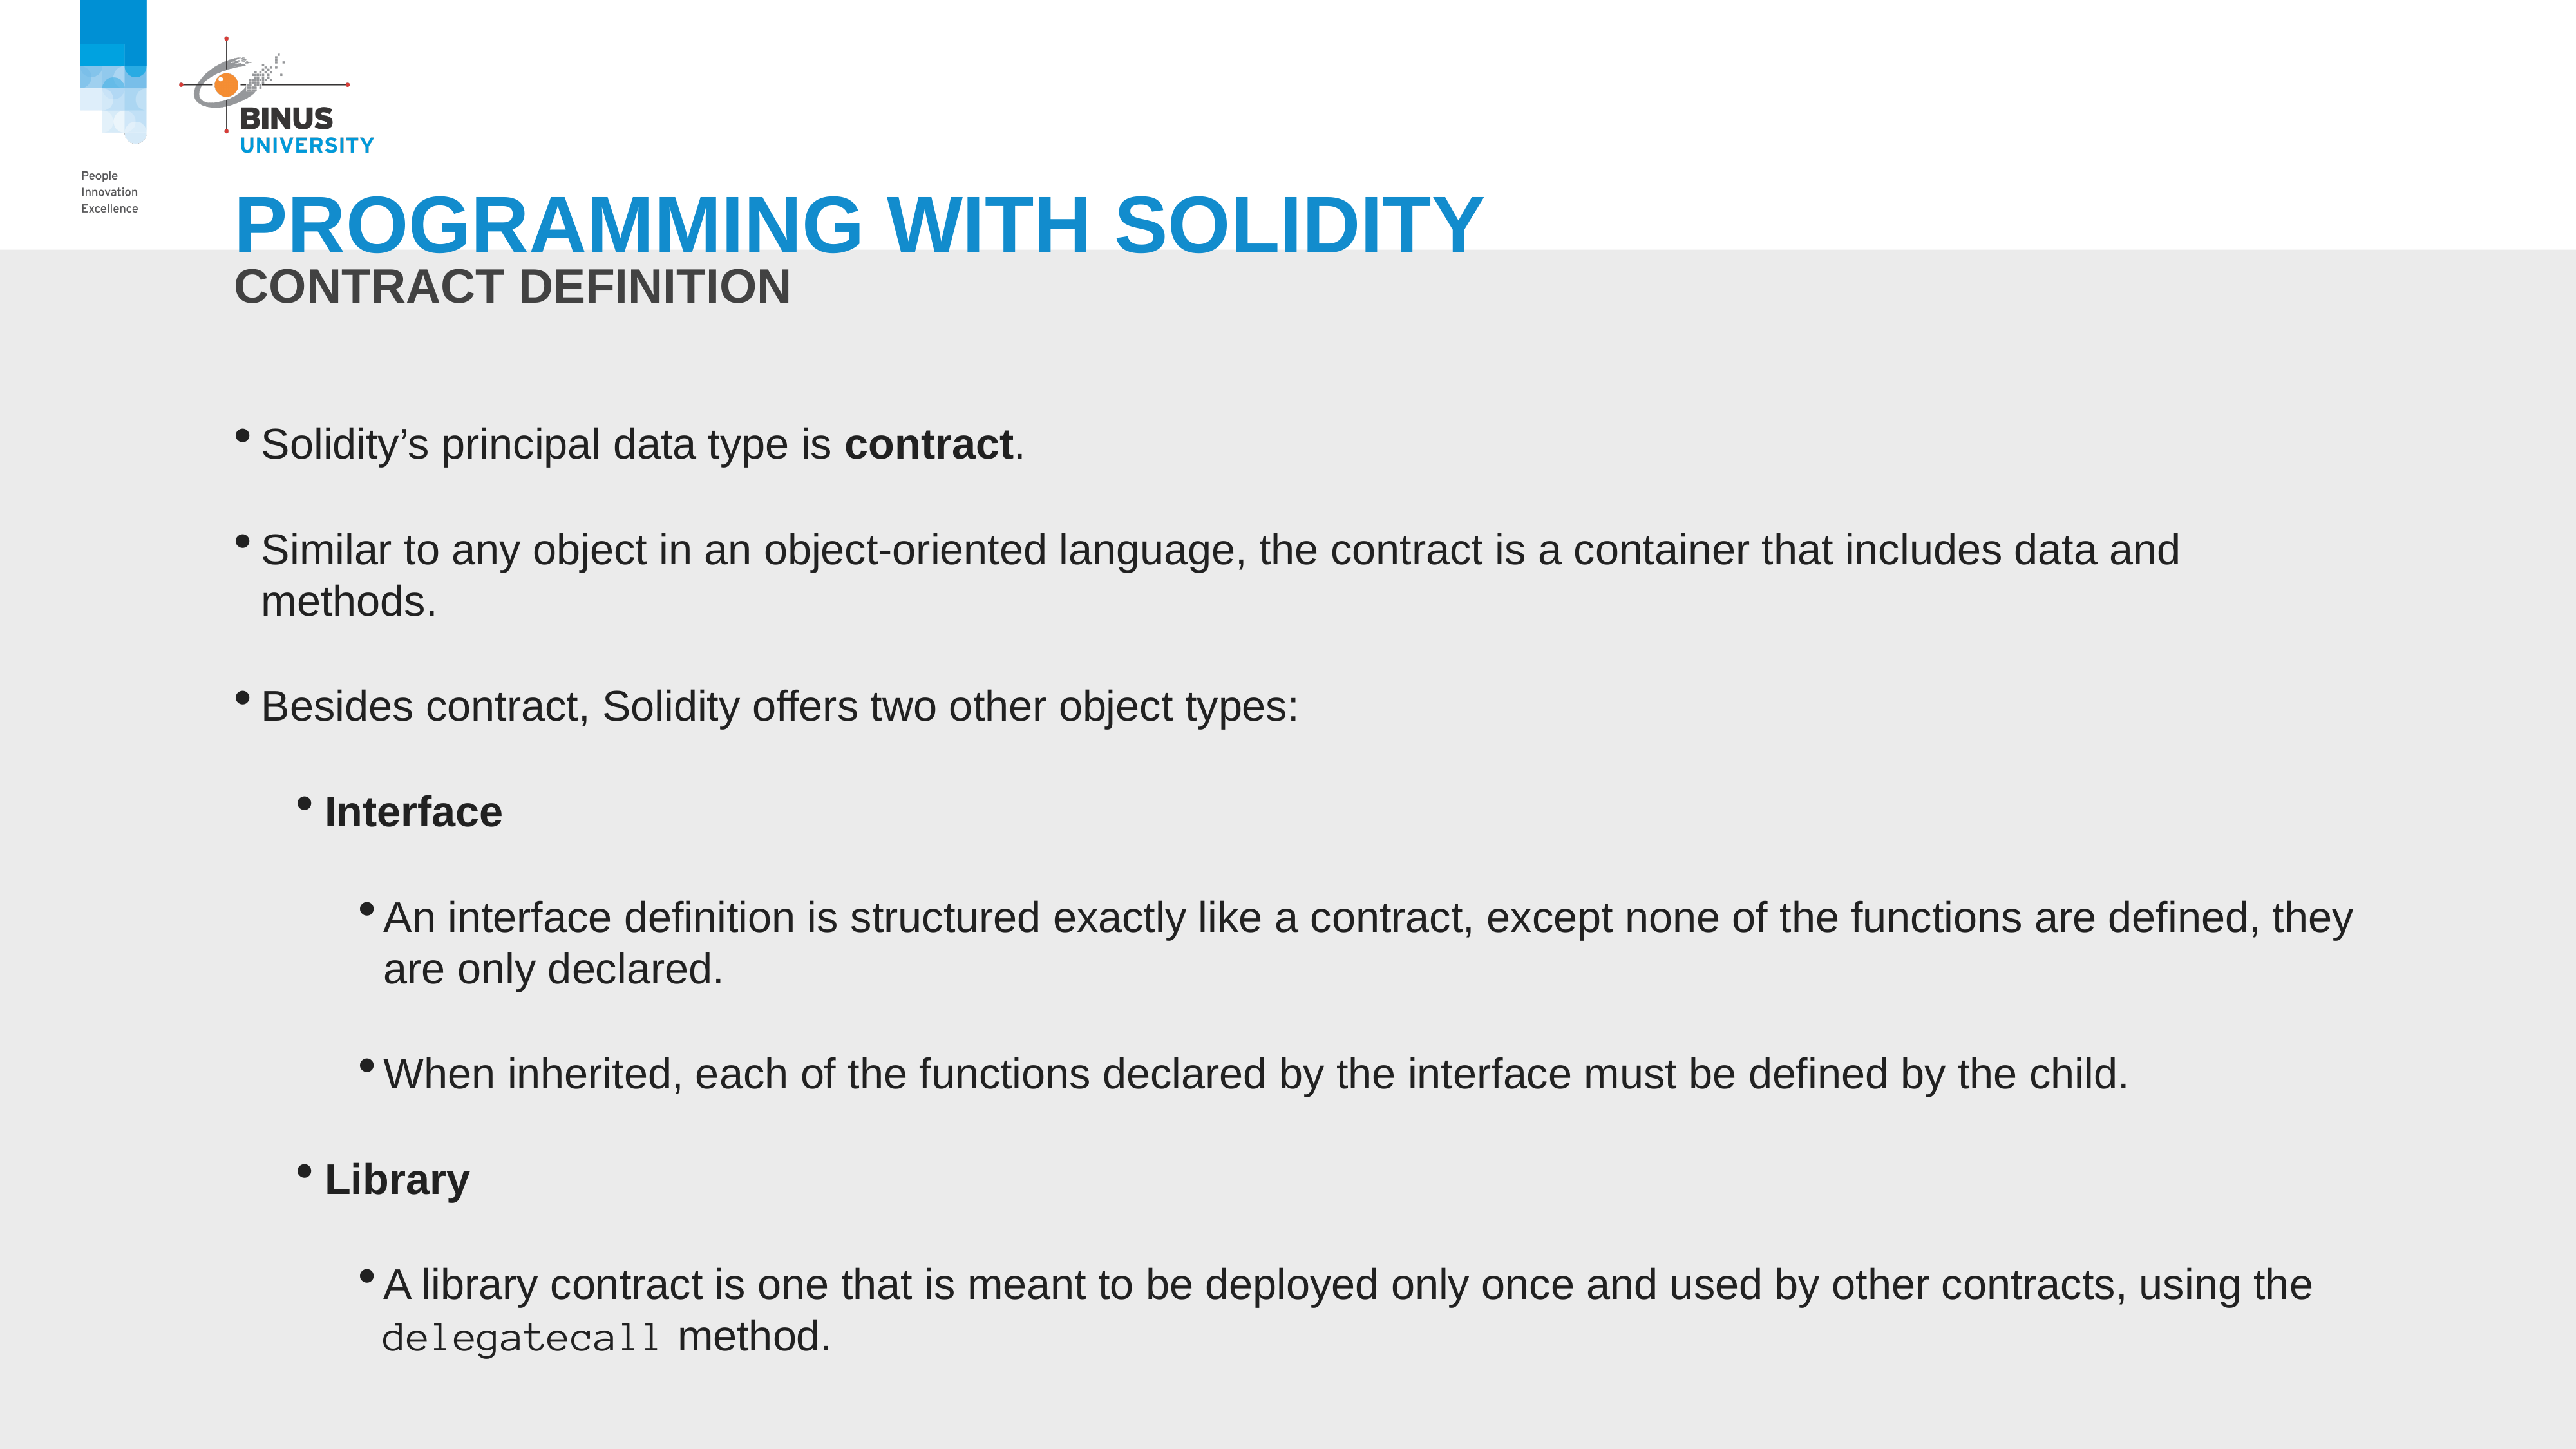

# Programming with solidity
Contract definition
Solidity’s principal data type is contract.
Similar to any object in an object-oriented language, the contract is a container that includes data and methods.
Besides contract, Solidity offers two other object types:
Interface
An interface definition is structured exactly like a contract, except none of the functions are defined, they are only declared.
When inherited, each of the functions declared by the interface must be defined by the child.
Library
A library contract is one that is meant to be deployed only once and used by other contracts, using the delegatecall method.